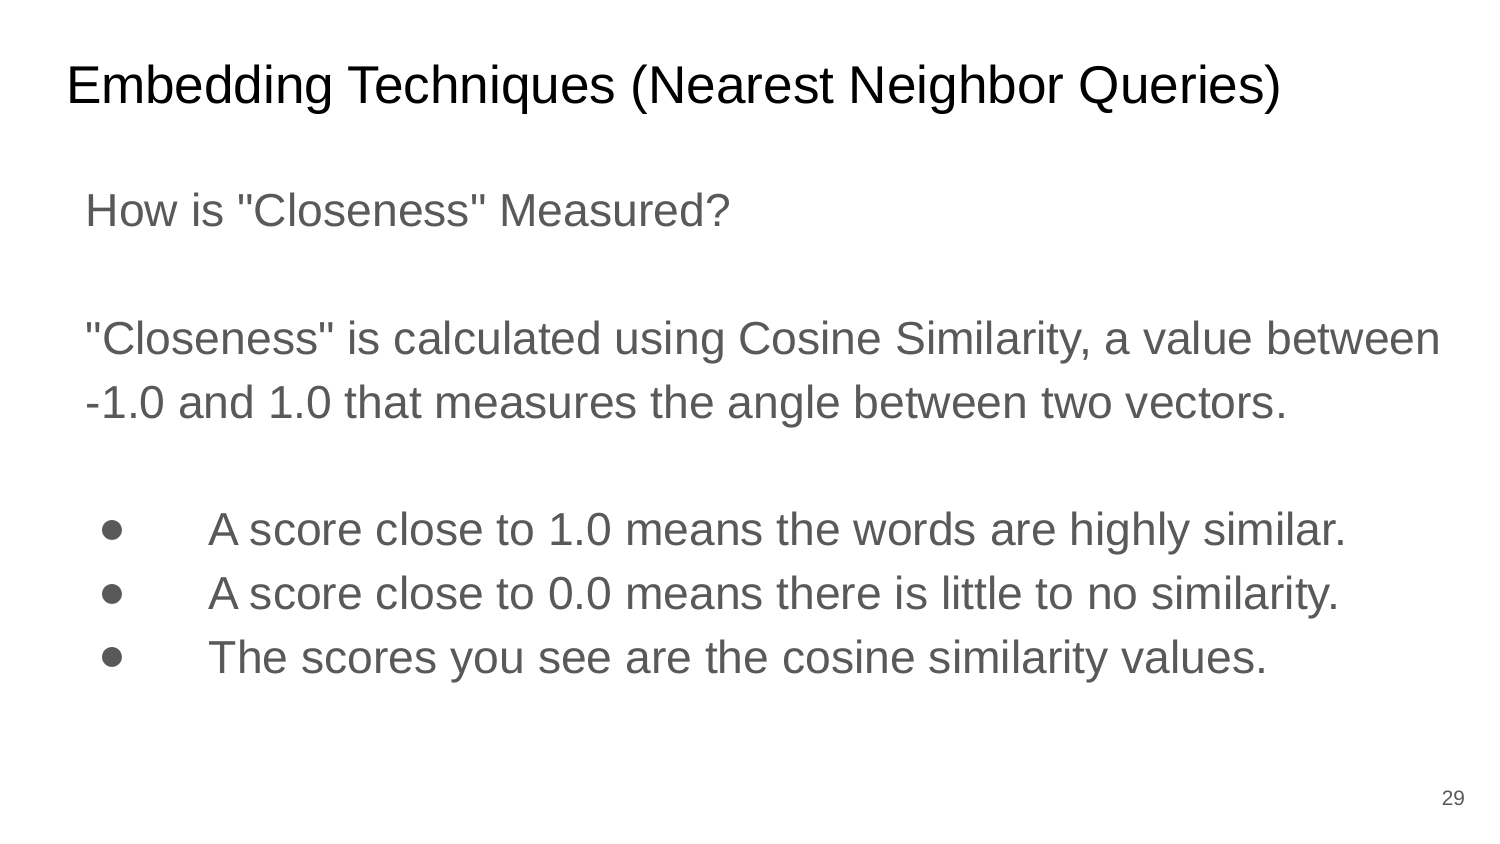

# Embedding Techniques (Nearest Neighbor Queries)
How is "Closeness" Measured?

"Closeness" is calculated using Cosine Similarity, a value between -1.0 and 1.0 that measures the angle between two vectors.

    A score close to 1.0 means the words are highly similar.
    A score close to 0.0 means there is little to no similarity.
    The scores you see are the cosine similarity values.
29